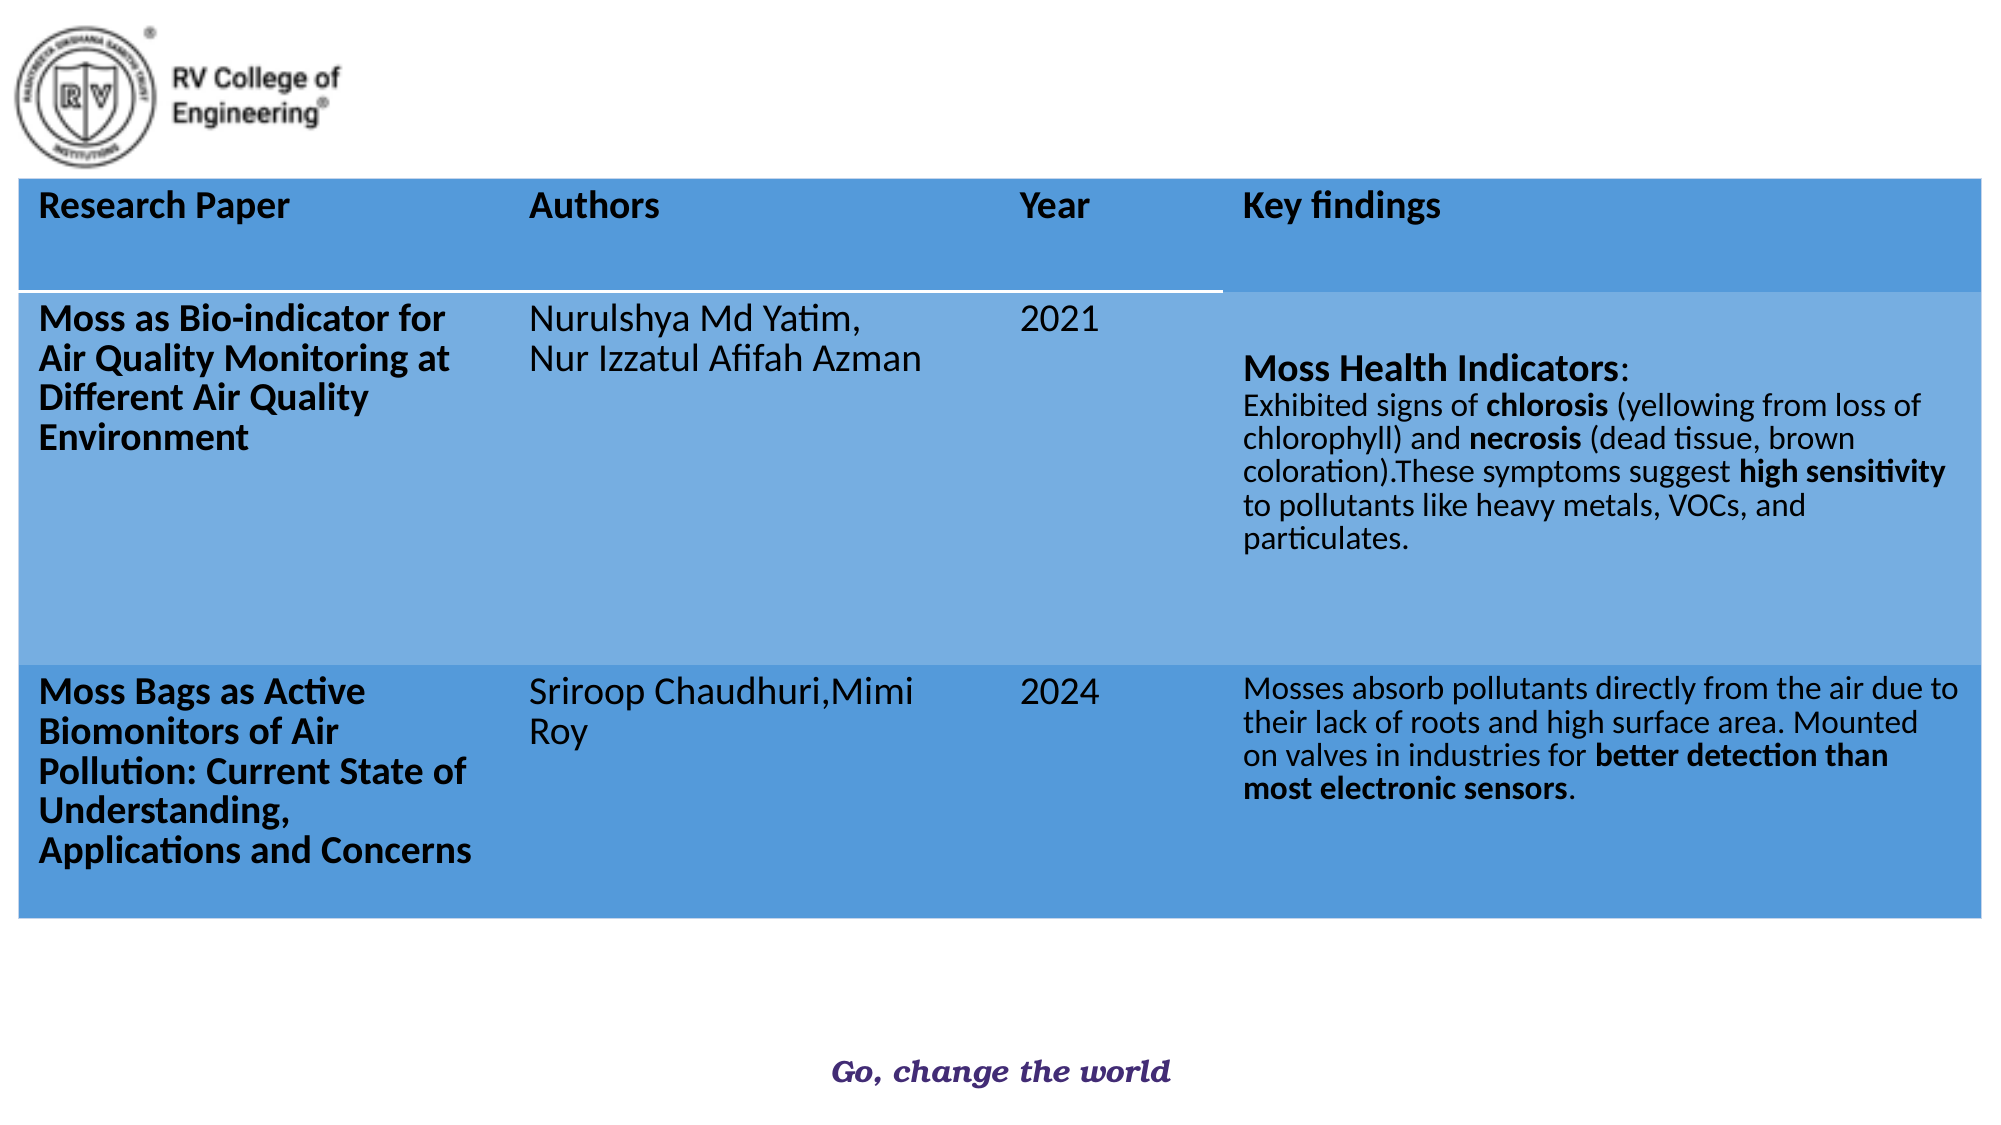

| Research Paper | Authors | Year | Key findings |
| --- | --- | --- | --- |
| Moss as Bio-indicator for Air Quality Monitoring at Different Air Quality Environment | Nurulshya Md Yatim, Nur Izzatul Afifah Azman | 2021 | Moss Health Indicators: Exhibited signs of chlorosis (yellowing from loss of chlorophyll) and necrosis (dead tissue, brown coloration).These symptoms suggest high sensitivity to pollutants like heavy metals, VOCs, and particulates. |
| Moss Bags as Active Biomonitors of Air Pollution: Current State of Understanding, Applications and Concerns | Sriroop Chaudhuri,Mimi Roy | 2024 | Mosses absorb pollutants directly from the air due to their lack of roots and high surface area. Mounted on valves in industries for better detection than most electronic sensors. |
Research Paper
Authors
Year
Key findings